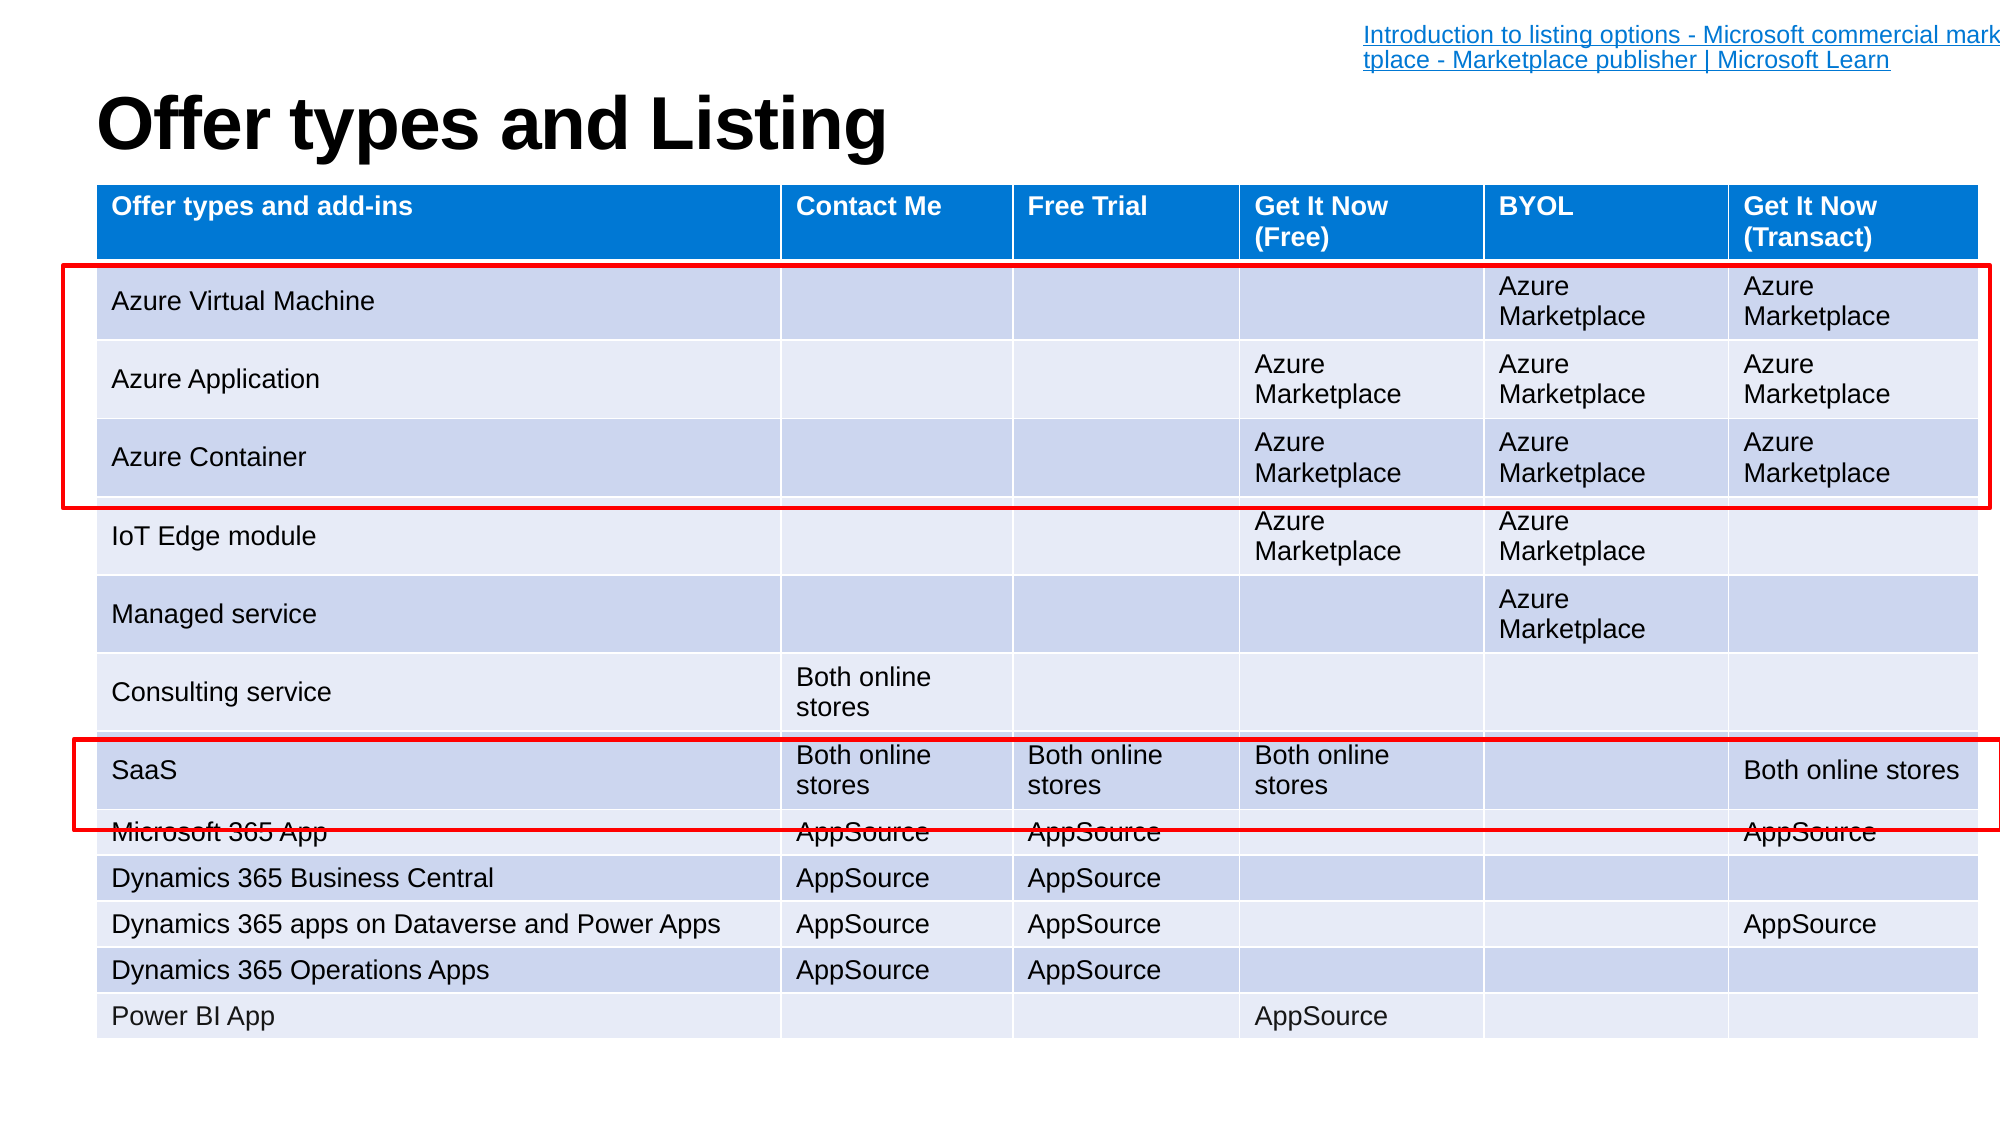

Introduction to listing options - Microsoft commercial marketplace - Marketplace publisher | Microsoft Learn
# Offer types and Listing
| Offer types and add-ins | Contact Me | Free Trial | Get It Now (Free) | BYOL | Get It Now (Transact) |
| --- | --- | --- | --- | --- | --- |
| Azure Virtual Machine |  |  |  | Azure Marketplace | Azure Marketplace |
| Azure Application |  |  | Azure Marketplace | Azure Marketplace | Azure Marketplace |
| Azure Container |  |  | Azure Marketplace | Azure Marketplace | Azure Marketplace |
| IoT Edge module |  |  | Azure Marketplace | Azure Marketplace |  |
| Managed service |  |  |  | Azure Marketplace |  |
| Consulting service | Both online stores |  |  |  |  |
| SaaS | Both online stores | Both online stores | Both online stores |  | Both online stores |
| Microsoft 365 App | AppSource | AppSource |  |  | AppSource |
| Dynamics 365 Business Central | AppSource | AppSource |  |  |  |
| Dynamics 365 apps on Dataverse and Power Apps | AppSource | AppSource |  |  | AppSource |
| Dynamics 365 Operations Apps | AppSource | AppSource |  |  |  |
| Power BI App |  |  | AppSource |  |  |